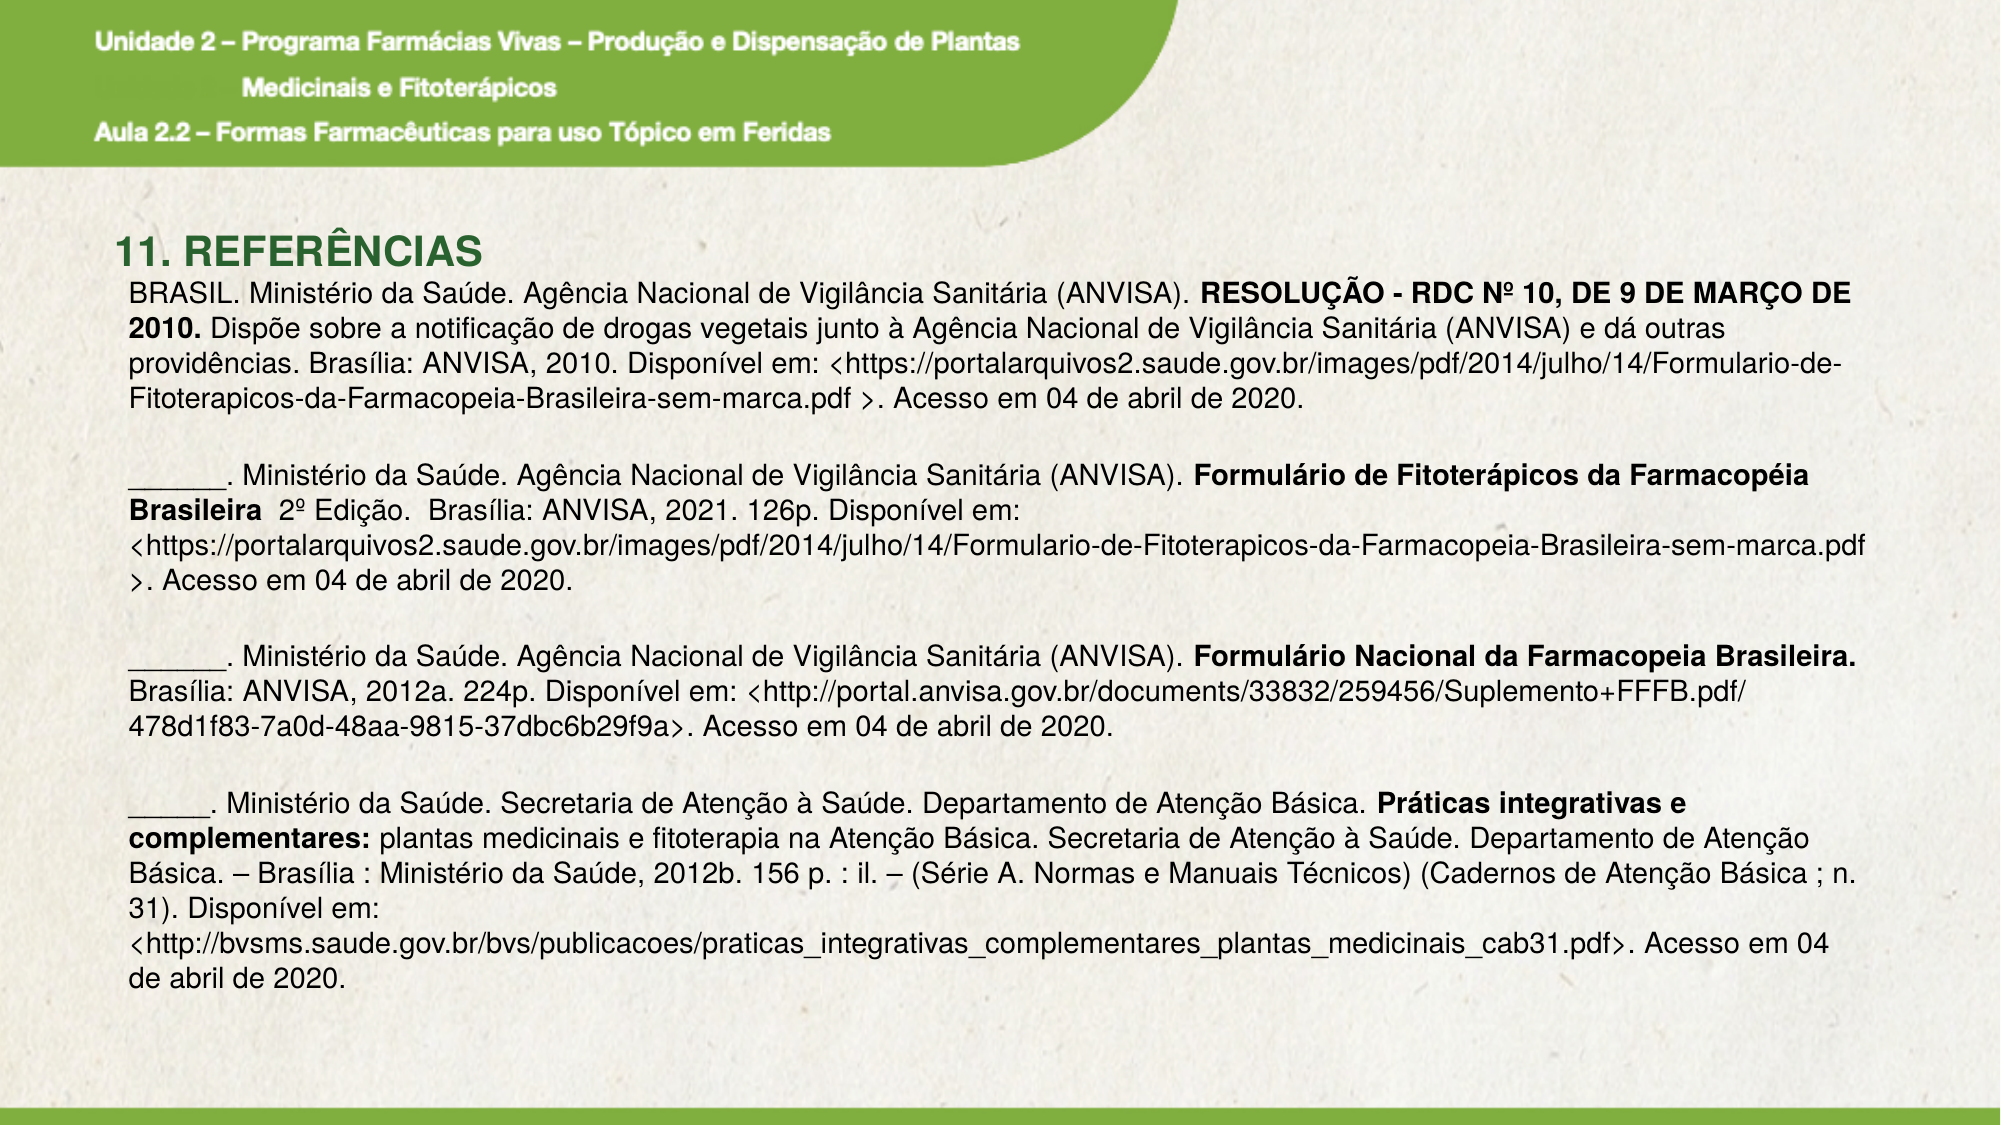

11. REFERÊNCIAS
BRASIL. Ministério da Saúde. Agência Nacional de Vigilância Sanitária (ANVISA). RESOLUÇÃO - RDC Nº 10, DE 9 DE MARÇO DE 2010. Dispõe sobre a notificação de drogas vegetais junto à Agência Nacional de Vigilância Sanitária (ANVISA) e dá outras providências. Brasília: ANVISA, 2010. Disponível em: <https://portalarquivos2.saude.gov.br/images/pdf/2014/julho/14/Formulario-de-Fitoterapicos-da-Farmacopeia-Brasileira-sem-marca.pdf >. Acesso em 04 de abril de 2020.
______. Ministério da Saúde. Agência Nacional de Vigilância Sanitária (ANVISA). Formulário de Fitoterápicos da Farmacopéia Brasileira  2º Edição.  Brasília: ANVISA, 2021. 126p. Disponível em: <https://portalarquivos2.saude.gov.br/images/pdf/2014/julho/14/Formulario-de-Fitoterapicos-da-Farmacopeia-Brasileira-sem-marca.pdf >. Acesso em 04 de abril de 2020.
______. Ministério da Saúde. Agência Nacional de Vigilância Sanitária (ANVISA). Formulário Nacional da Farmacopeia Brasileira. Brasília: ANVISA, 2012a. 224p. Disponível em: <http://portal.anvisa.gov.br/documents/33832/259456/Suplemento+FFFB.pdf/478d1f83-7a0d-48aa-9815-37dbc6b29f9a>. Acesso em 04 de abril de 2020.
_____. Ministério da Saúde. Secretaria de Atenção à Saúde. Departamento de Atenção Básica. Práticas integrativas e complementares: plantas medicinais e fitoterapia na Atenção Básica. Secretaria de Atenção à Saúde. Departamento de Atenção Básica. – Brasília : Ministério da Saúde, 2012b. 156 p. : il. – (Série A. Normas e Manuais Técnicos) (Cadernos de Atenção Básica ; n. 31). Disponível em: <http://bvsms.saude.gov.br/bvs/publicacoes/praticas_integrativas_complementares_plantas_medicinais_cab31.pdf>. Acesso em 04 de abril de 2020.